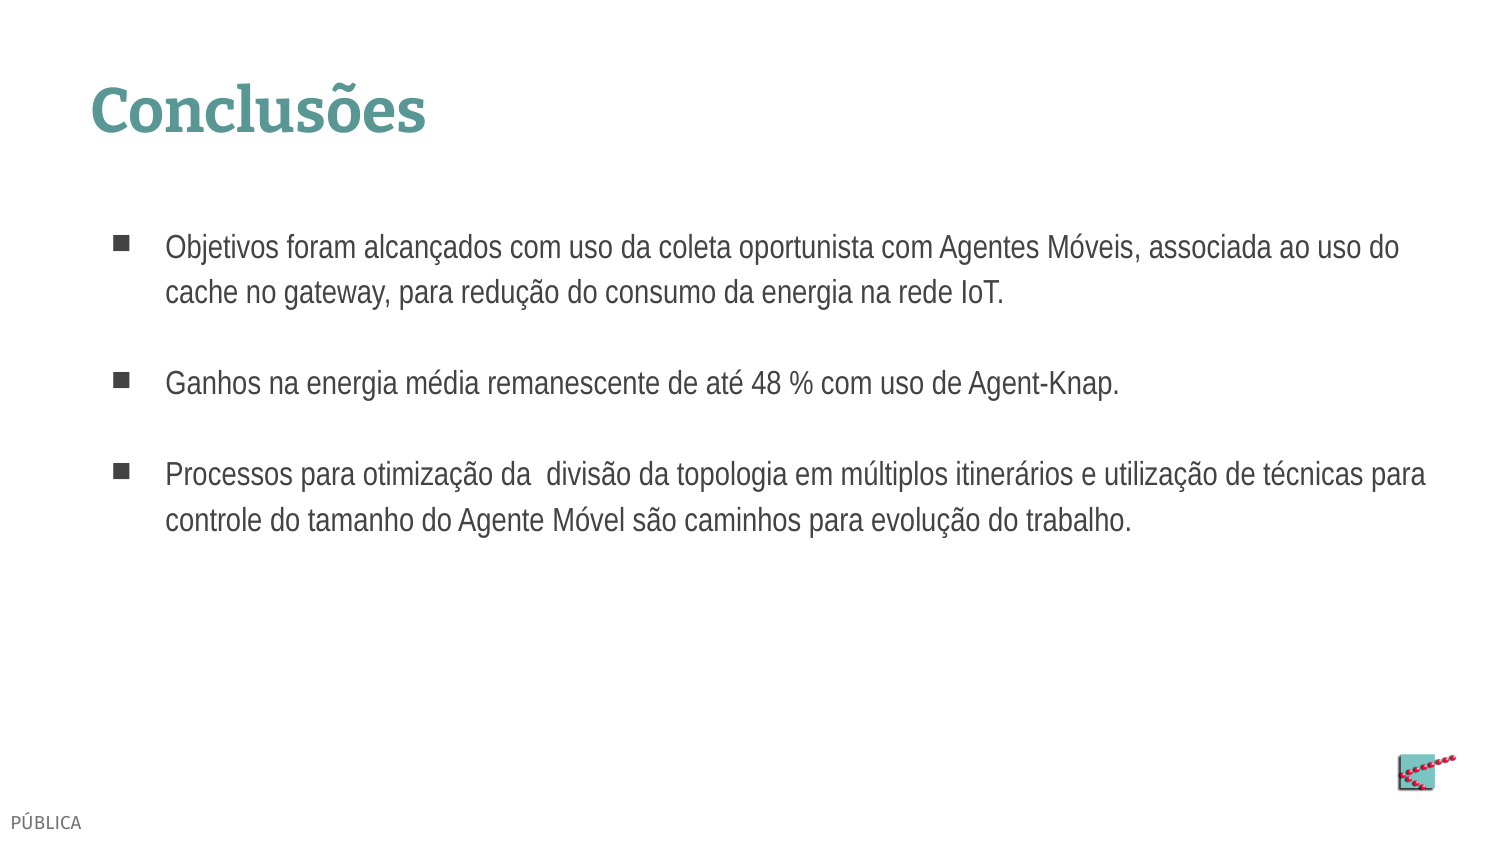

# Conclusões
Objetivos foram alcançados com uso da coleta oportunista com Agentes Móveis, associada ao uso do cache no gateway, para redução do consumo da energia na rede IoT.

Ganhos na energia média remanescente de até 48 % com uso de Agent-Knap.

Processos para otimização da  divisão da topologia em múltiplos itinerários e utilização de técnicas para controle do tamanho do Agente Móvel são caminhos para evolução do trabalho.